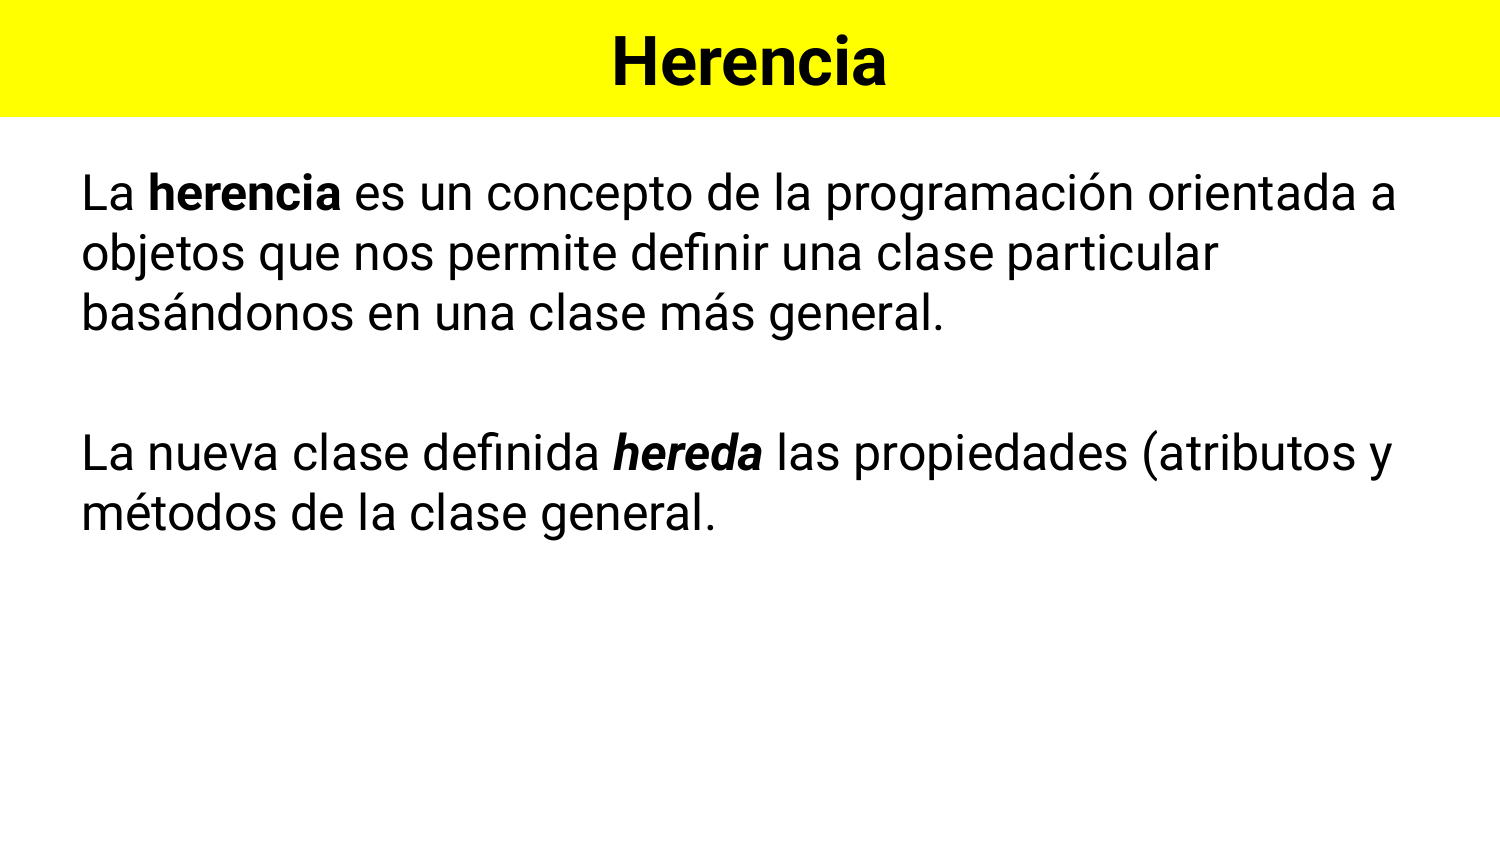

# Herencia
La herencia es un concepto de la programación orientada a objetos que nos permite definir una clase particular basándonos en una clase más general.

La nueva clase definida hereda las propiedades (atributos y métodos de la clase general.